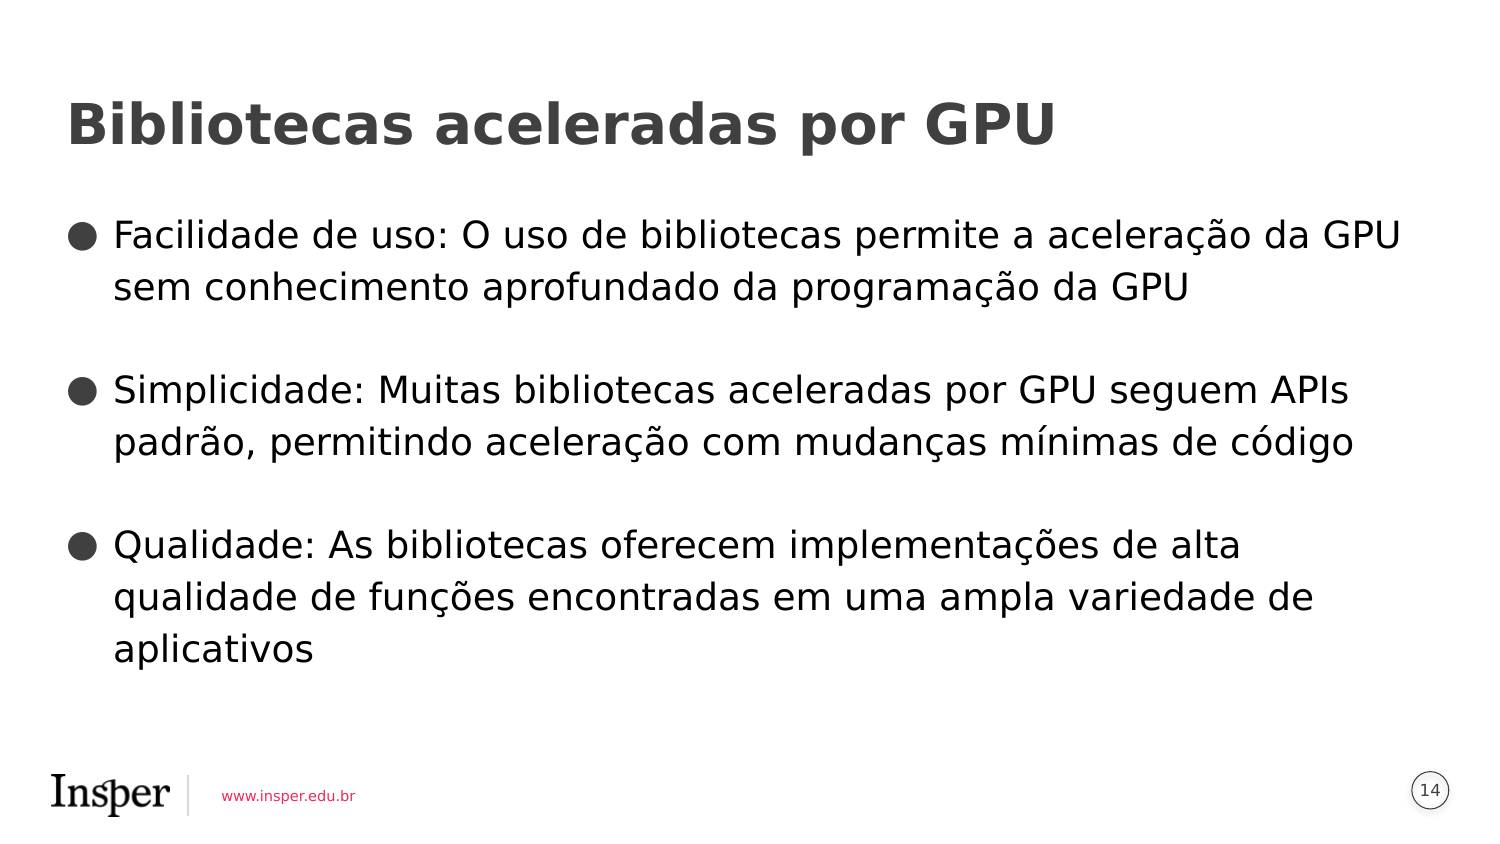

# Bibliotecas aceleradas por GPU
Facilidade de uso: O uso de bibliotecas permite a aceleração da GPU sem conhecimento aprofundado da programação da GPU

Simplicidade: Muitas bibliotecas aceleradas por GPU seguem APIs padrão, permitindo aceleração com mudanças mínimas de código

Qualidade: As bibliotecas oferecem implementações de alta qualidade de funções encontradas em uma ampla variedade de aplicativos